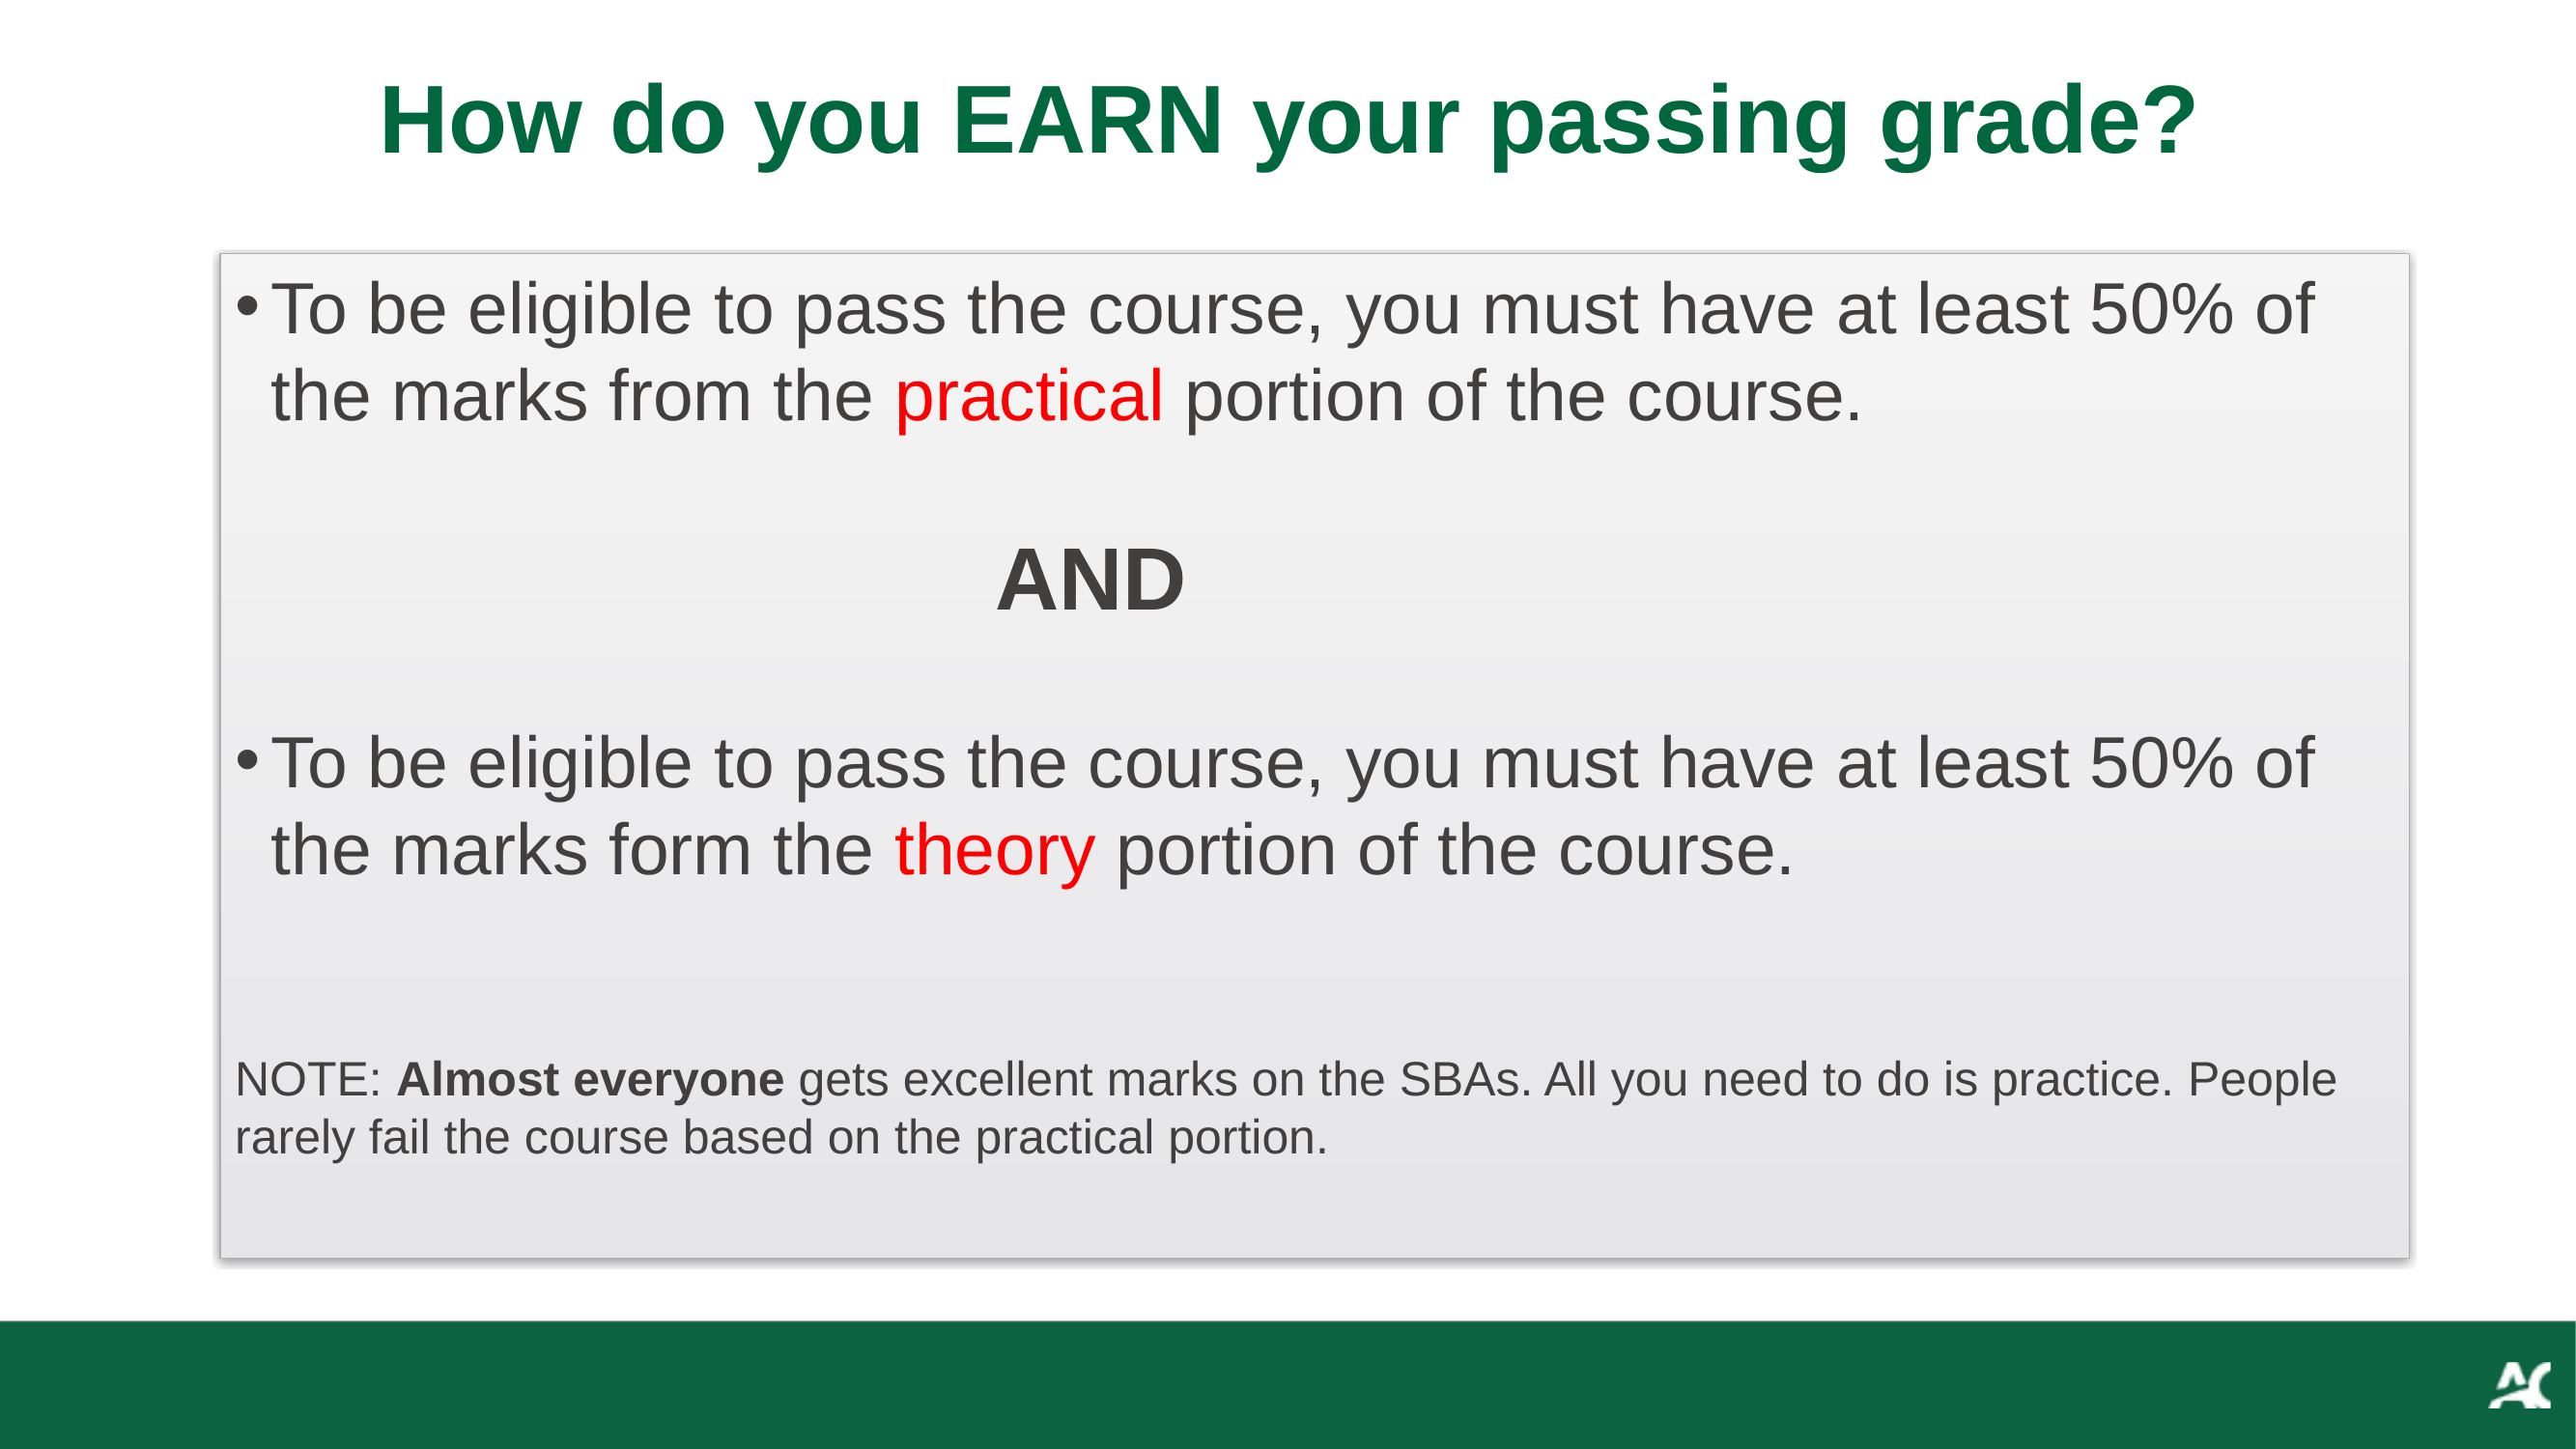

# How do you EARN your passing grade?
To be eligible to pass the course, you must have at least 50% of the marks from the practical portion of the course.
					AND
To be eligible to pass the course, you must have at least 50% of the marks form the theory portion of the course.

NOTE: Almost everyone gets excellent marks on the SBAs. All you need to do is practice. People rarely fail the course based on the practical portion.